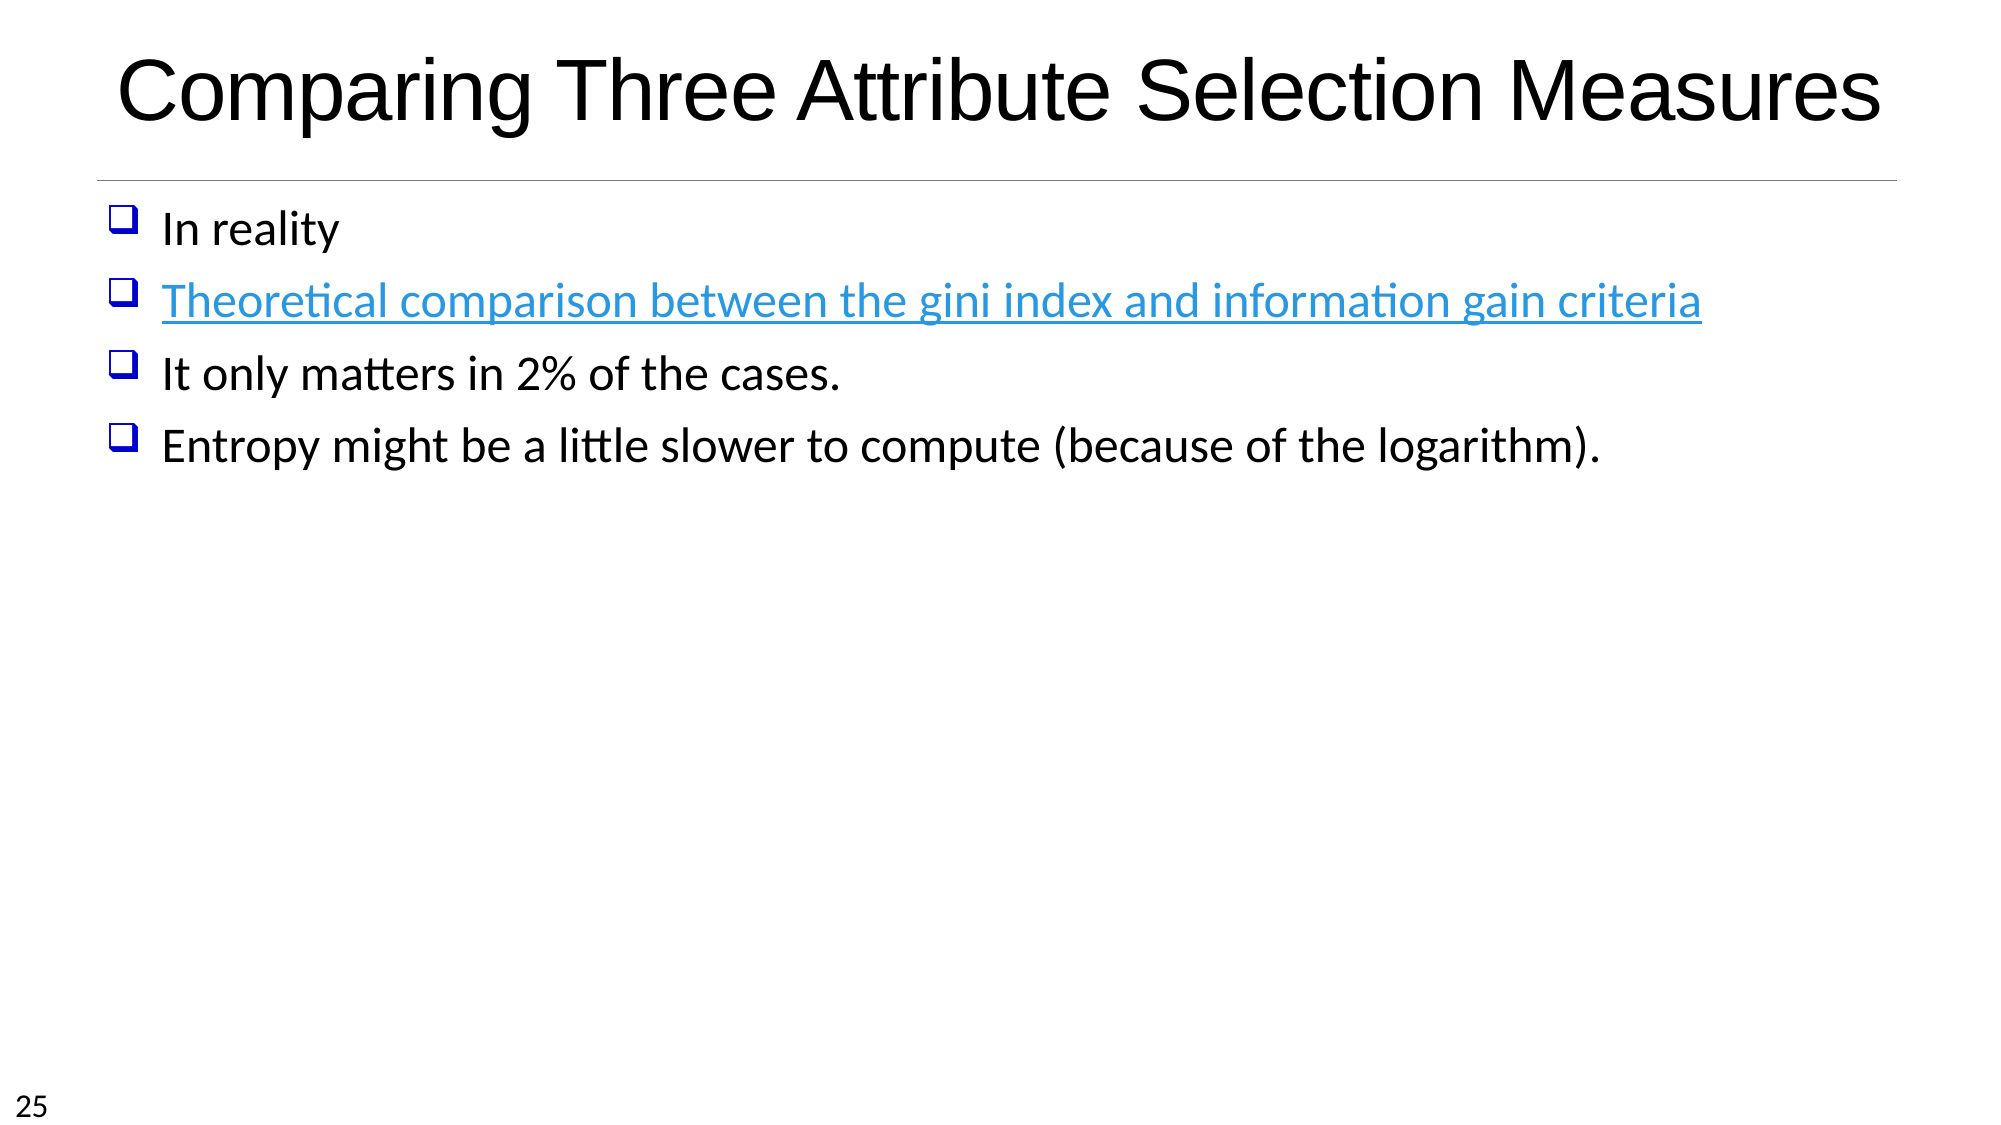

# Comparing Three Attribute Selection Measures
In reality
Theoretical comparison between the gini index and information gain criteria
It only matters in 2% of the cases.
Entropy might be a little slower to compute (because of the logarithm).